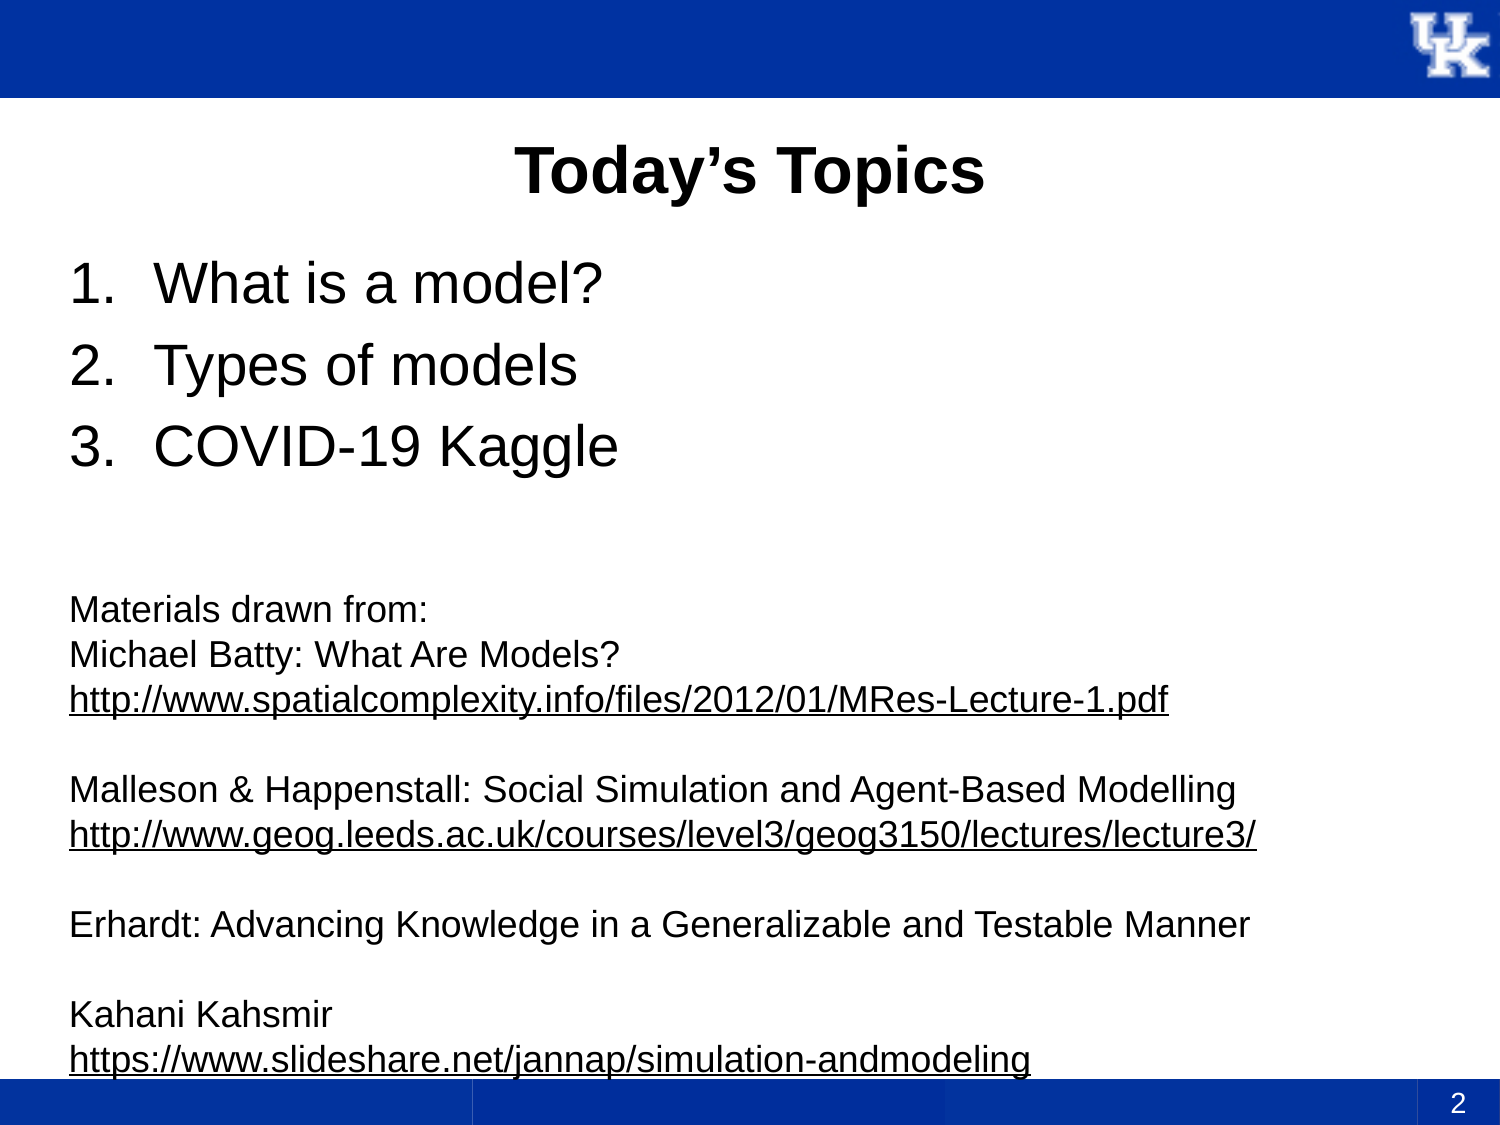

# Today’s Topics
What is a model?
Types of models
COVID-19 Kaggle
Materials drawn from:
Michael Batty: What Are Models?
http://www.spatialcomplexity.info/files/2012/01/MRes-Lecture-1.pdf

Malleson & Happenstall: Social Simulation and Agent-Based Modelling
http://www.geog.leeds.ac.uk/courses/level3/geog3150/lectures/lecture3/

Erhardt: Advancing Knowledge in a Generalizable and Testable Manner

Kahani Kahsmir
https://www.slideshare.net/jannap/simulation-andmodeling
2